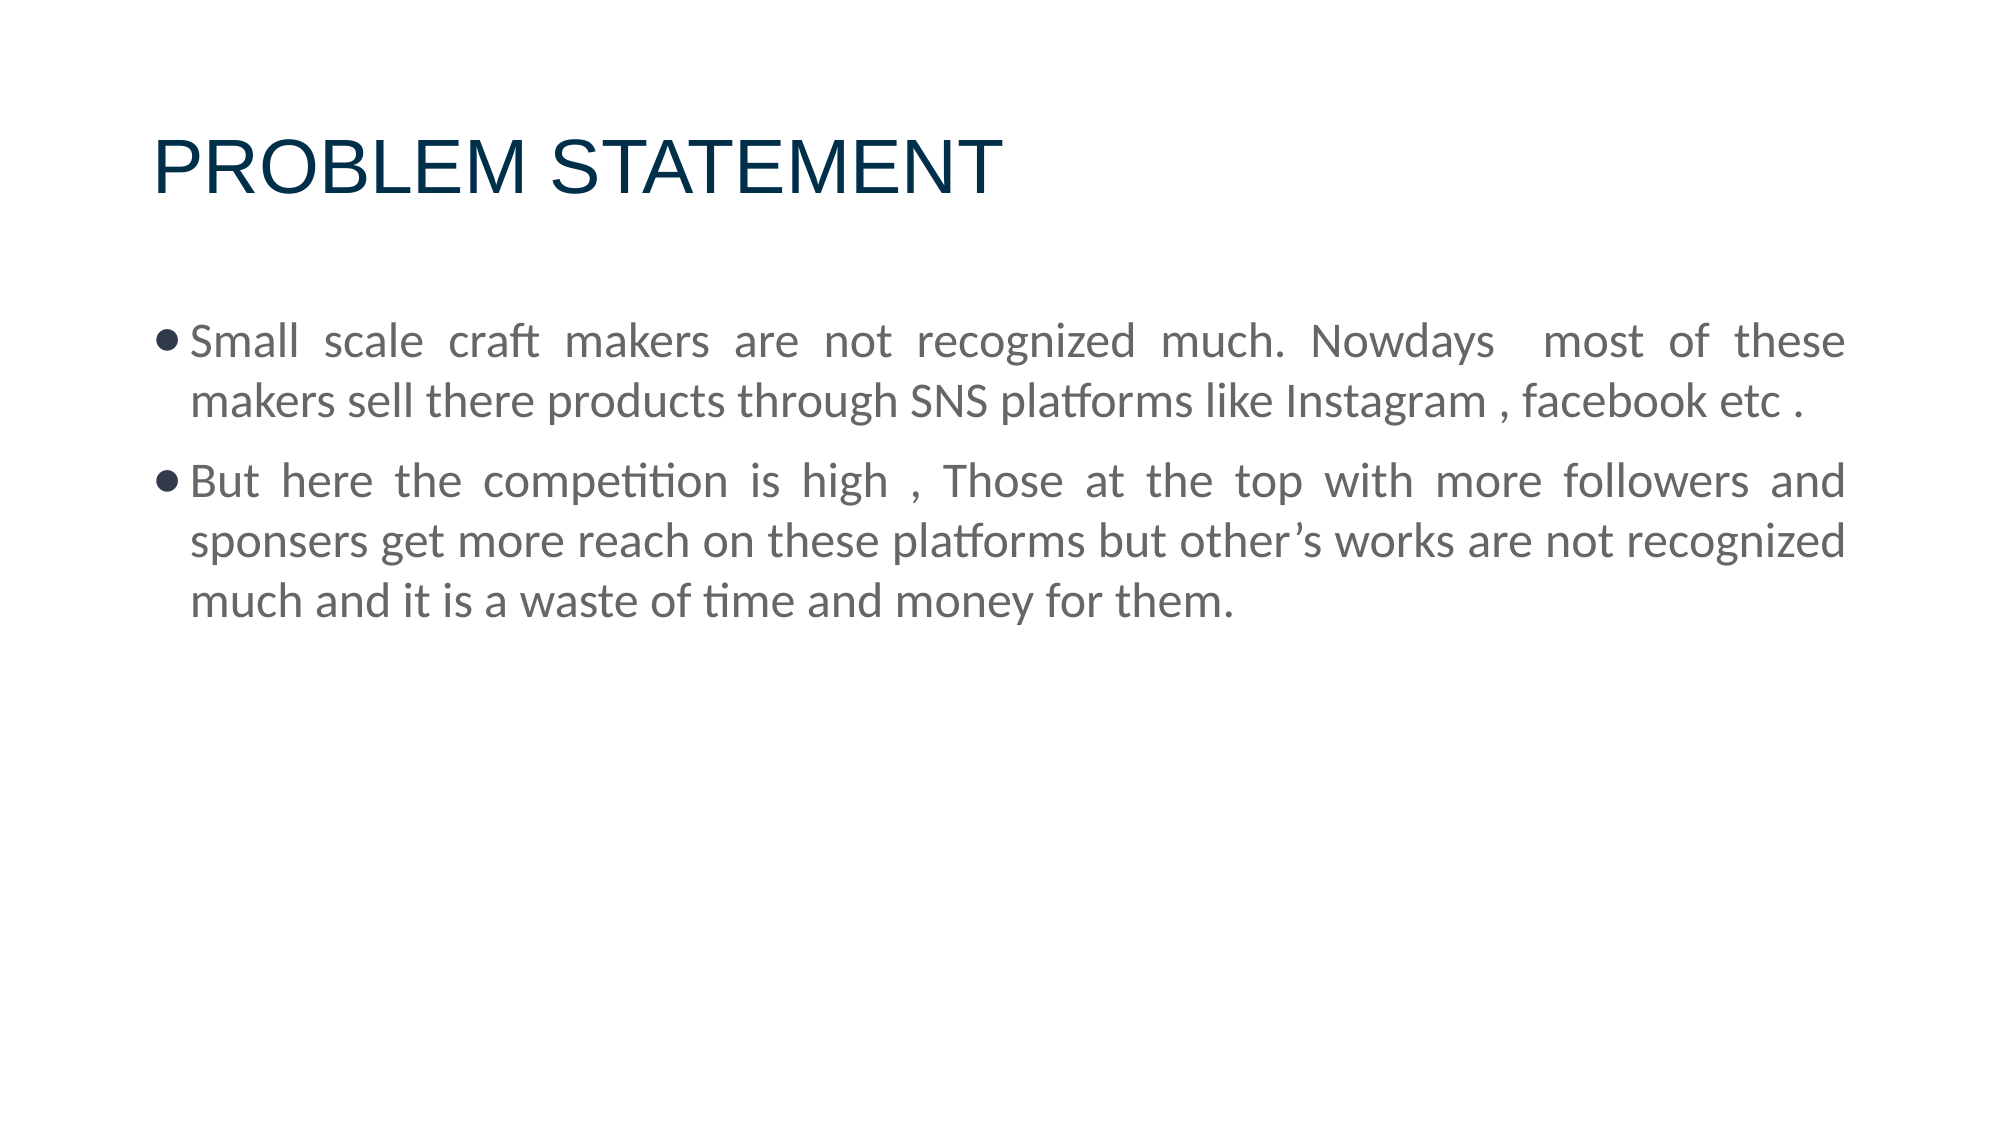

# PROBLEM STATEMENT
Small scale craft makers are not recognized much. Nowdays  most of these makers sell there products through SNS platforms like Instagram , facebook etc .
But here the competition is high , Those at the top with more followers and sponsers get more reach on these platforms but other’s works are not recognized much and it is a waste of time and money for them.